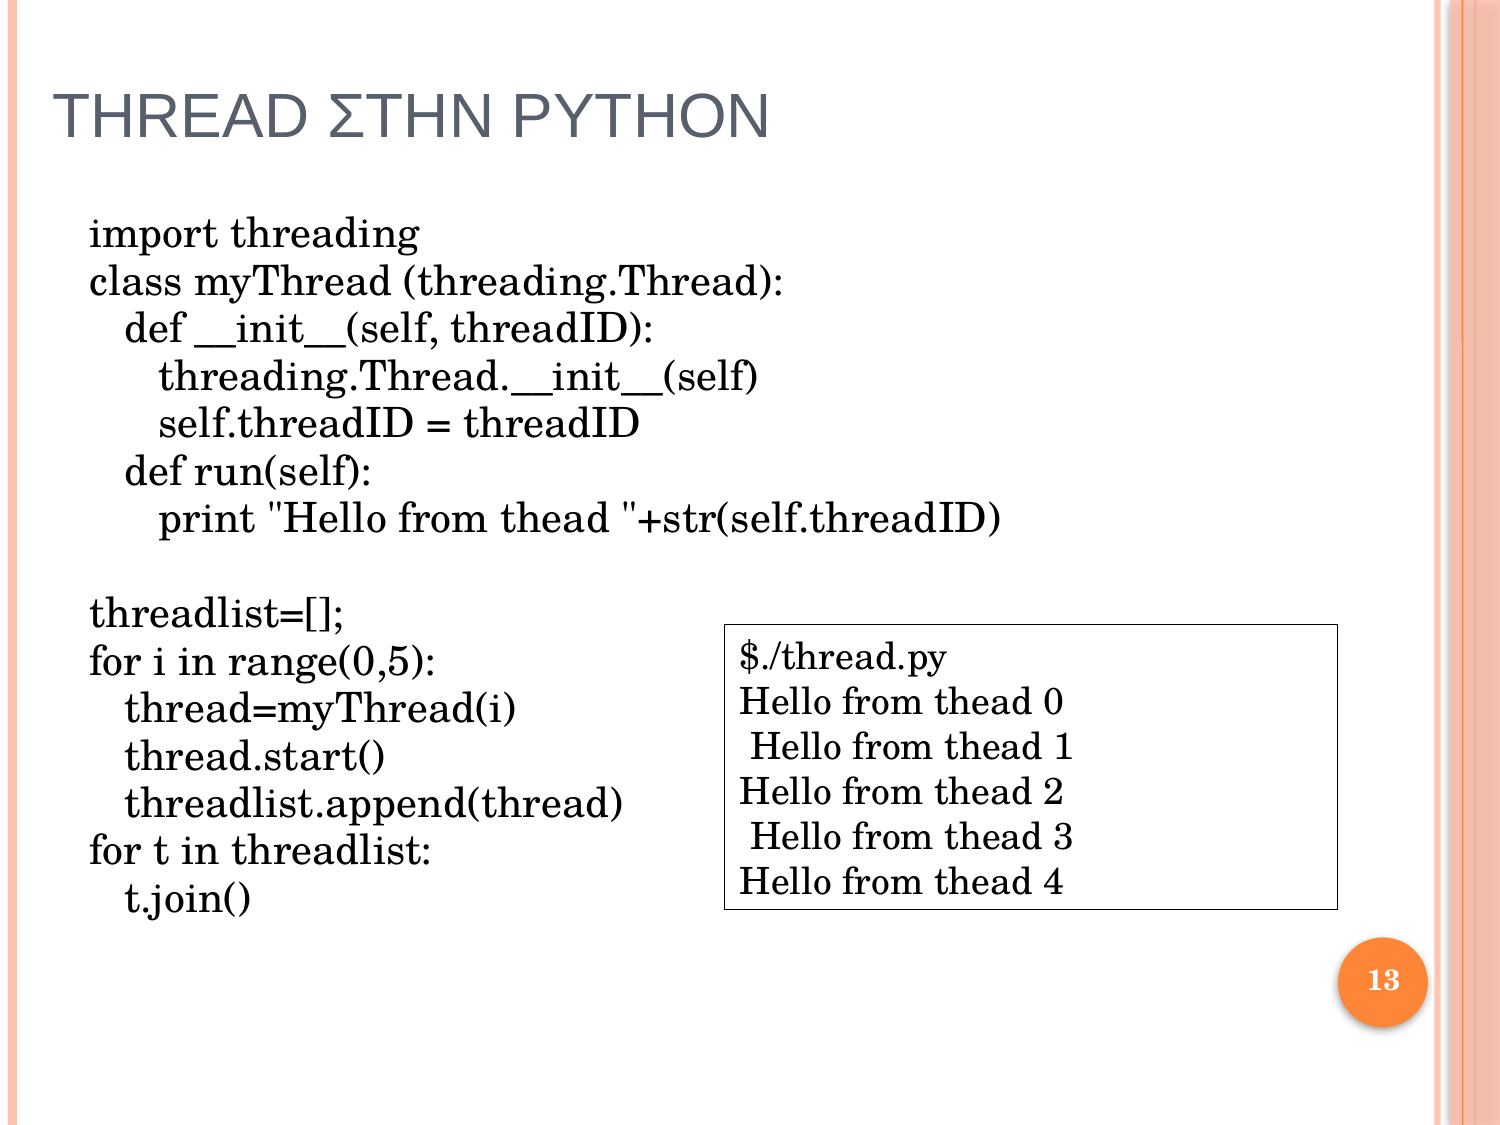

# THREAD ΣΤΗΝ PYTHON
import threading
class myThread (threading.Thread):
   def __init__(self, threadID):
      threading.Thread.__init__(self)
      self.threadID = threadID
   def run(self):
      print "Hello from thead "+str(self.threadID)

threadlist=[];
for i in range(0,5):
   thread=myThread(i)
   thread.start()
   threadlist.append(thread)
for t in threadlist:
   t.join()
$./thread.py
Hello from thead 0
 Hello from thead 1
Hello from thead 2
 Hello from thead 3
Hello from thead 4
13